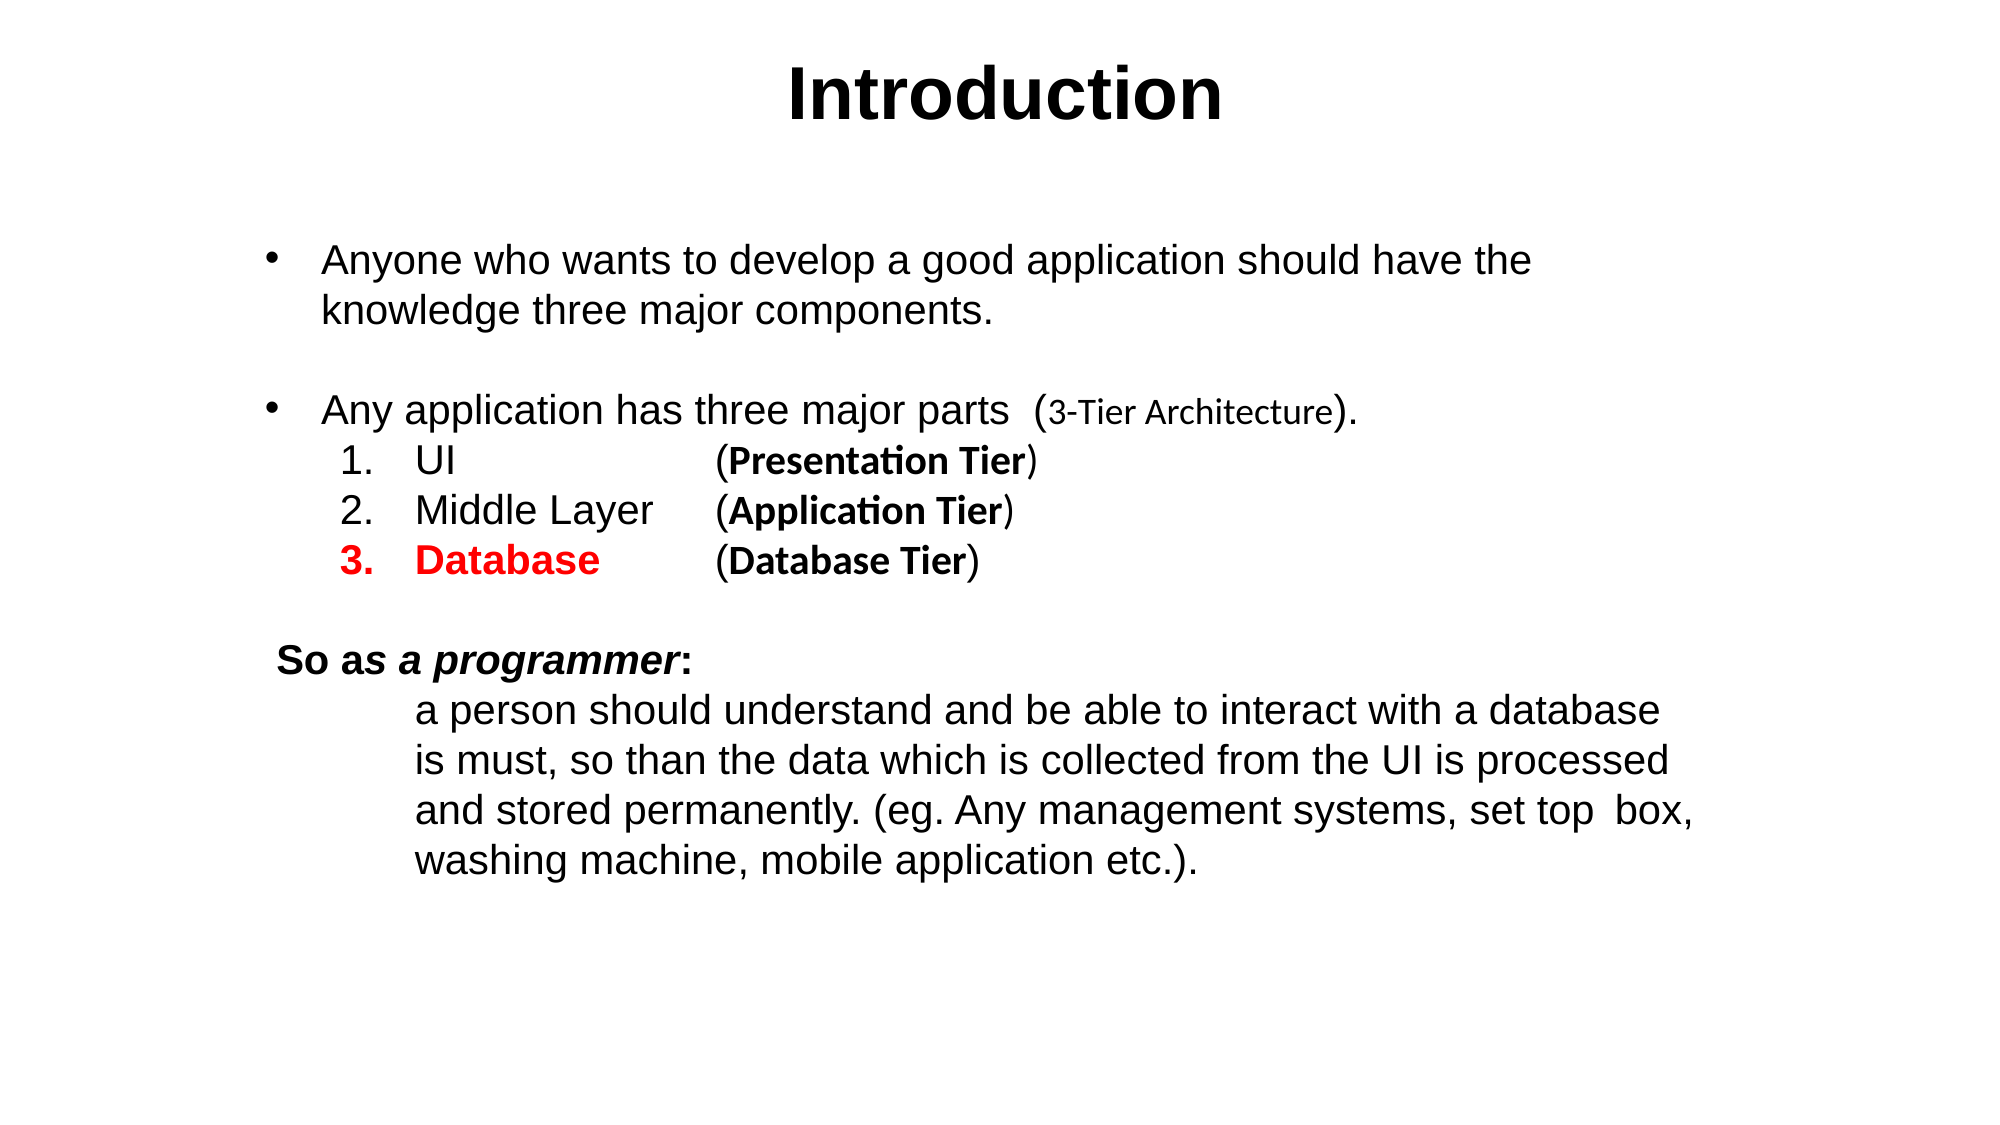

Introduction
Anyone who wants to develop a good application should have the knowledge three major components.

Any application has three major parts  (3-Tier Architecture).
UI 		(Presentation Tier)
Middle Layer 	(Application Tier)
Database 	(Database Tier)

 So as a programmer:
	a person should understand and be able to interact with a database 	is must, so than the data which is collected from the UI is processed 	and stored permanently. (eg. Any management systems, set top 	box, 	washing machine, mobile application etc.).
What is required to learn so than you can develop an Application.